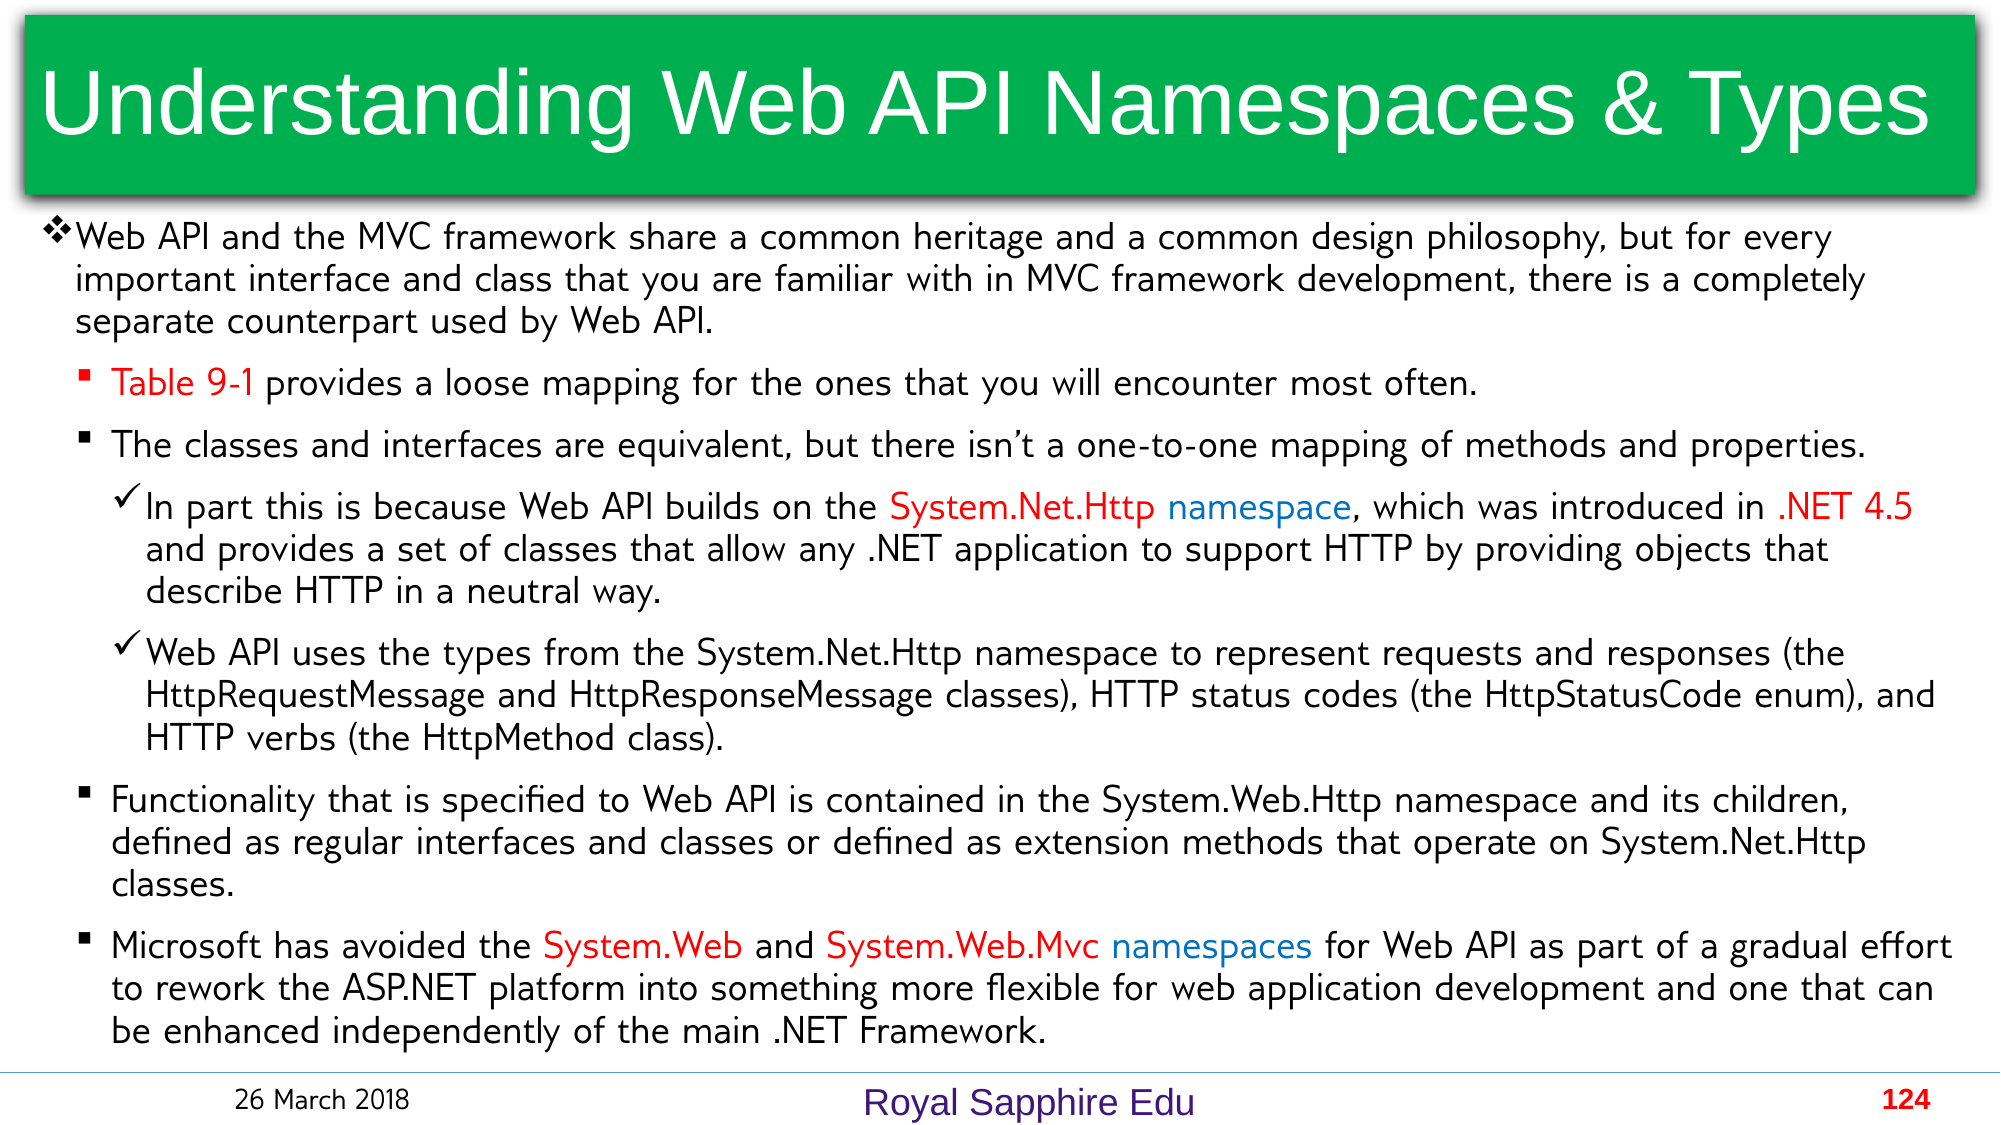

# Understanding Web API Namespaces & Types
Web API and the MVC framework share a common heritage and a common design philosophy, but for every important interface and class that you are familiar with in MVC framework development, there is a completely separate counterpart used by Web API.
Table 9-1 provides a loose mapping for the ones that you will encounter most often.
The classes and interfaces are equivalent, but there isn’t a one-to-one mapping of methods and properties.
In part this is because Web API builds on the System.Net.Http namespace, which was introduced in .NET 4.5 and provides a set of classes that allow any .NET application to support HTTP by providing objects that describe HTTP in a neutral way.
Web API uses the types from the System.Net.Http namespace to represent requests and responses (the HttpRequestMessage and HttpResponseMessage classes), HTTP status codes (the HttpStatusCode enum), and HTTP verbs (the HttpMethod class).
Functionality that is specified to Web API is contained in the System.Web.Http namespace and its children, defined as regular interfaces and classes or defined as extension methods that operate on System.Net.Http classes.
Microsoft has avoided the System.Web and System.Web.Mvc namespaces for Web API as part of a gradual effort to rework the ASP.NET platform into something more flexible for web application development and one that can be enhanced independently of the main .NET Framework.
26 March 2018
124